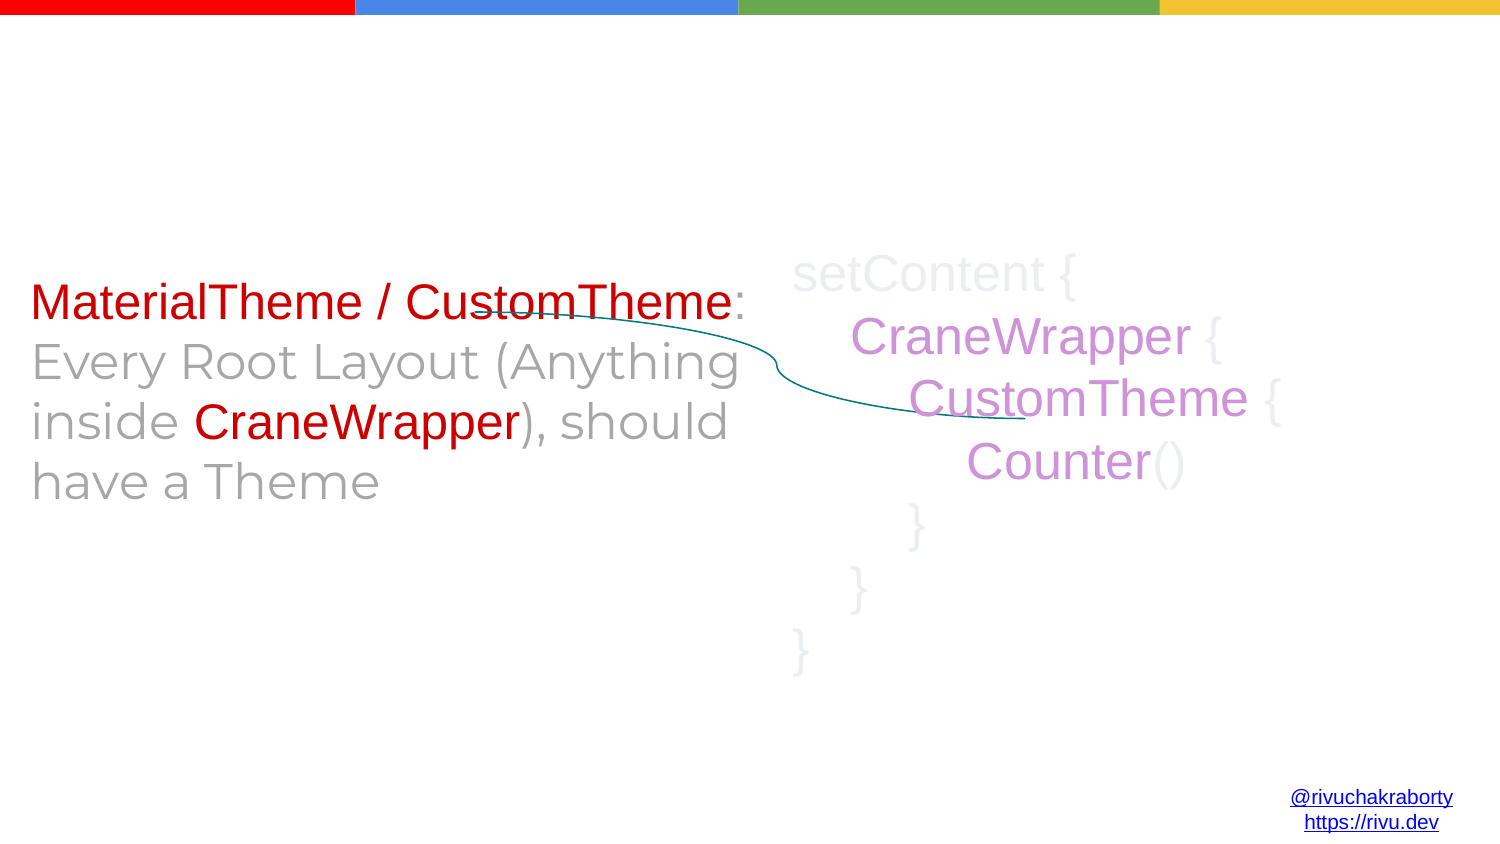

How to use Jetpack Compose
setContent {
    CraneWrapper {
        CustomTheme {
            Counter()
        }
    }
}
MaterialTheme / CustomTheme: Every Root Layout (Anything inside CraneWrapper), should have a Theme

@rivuchakraborty
https://rivu.dev